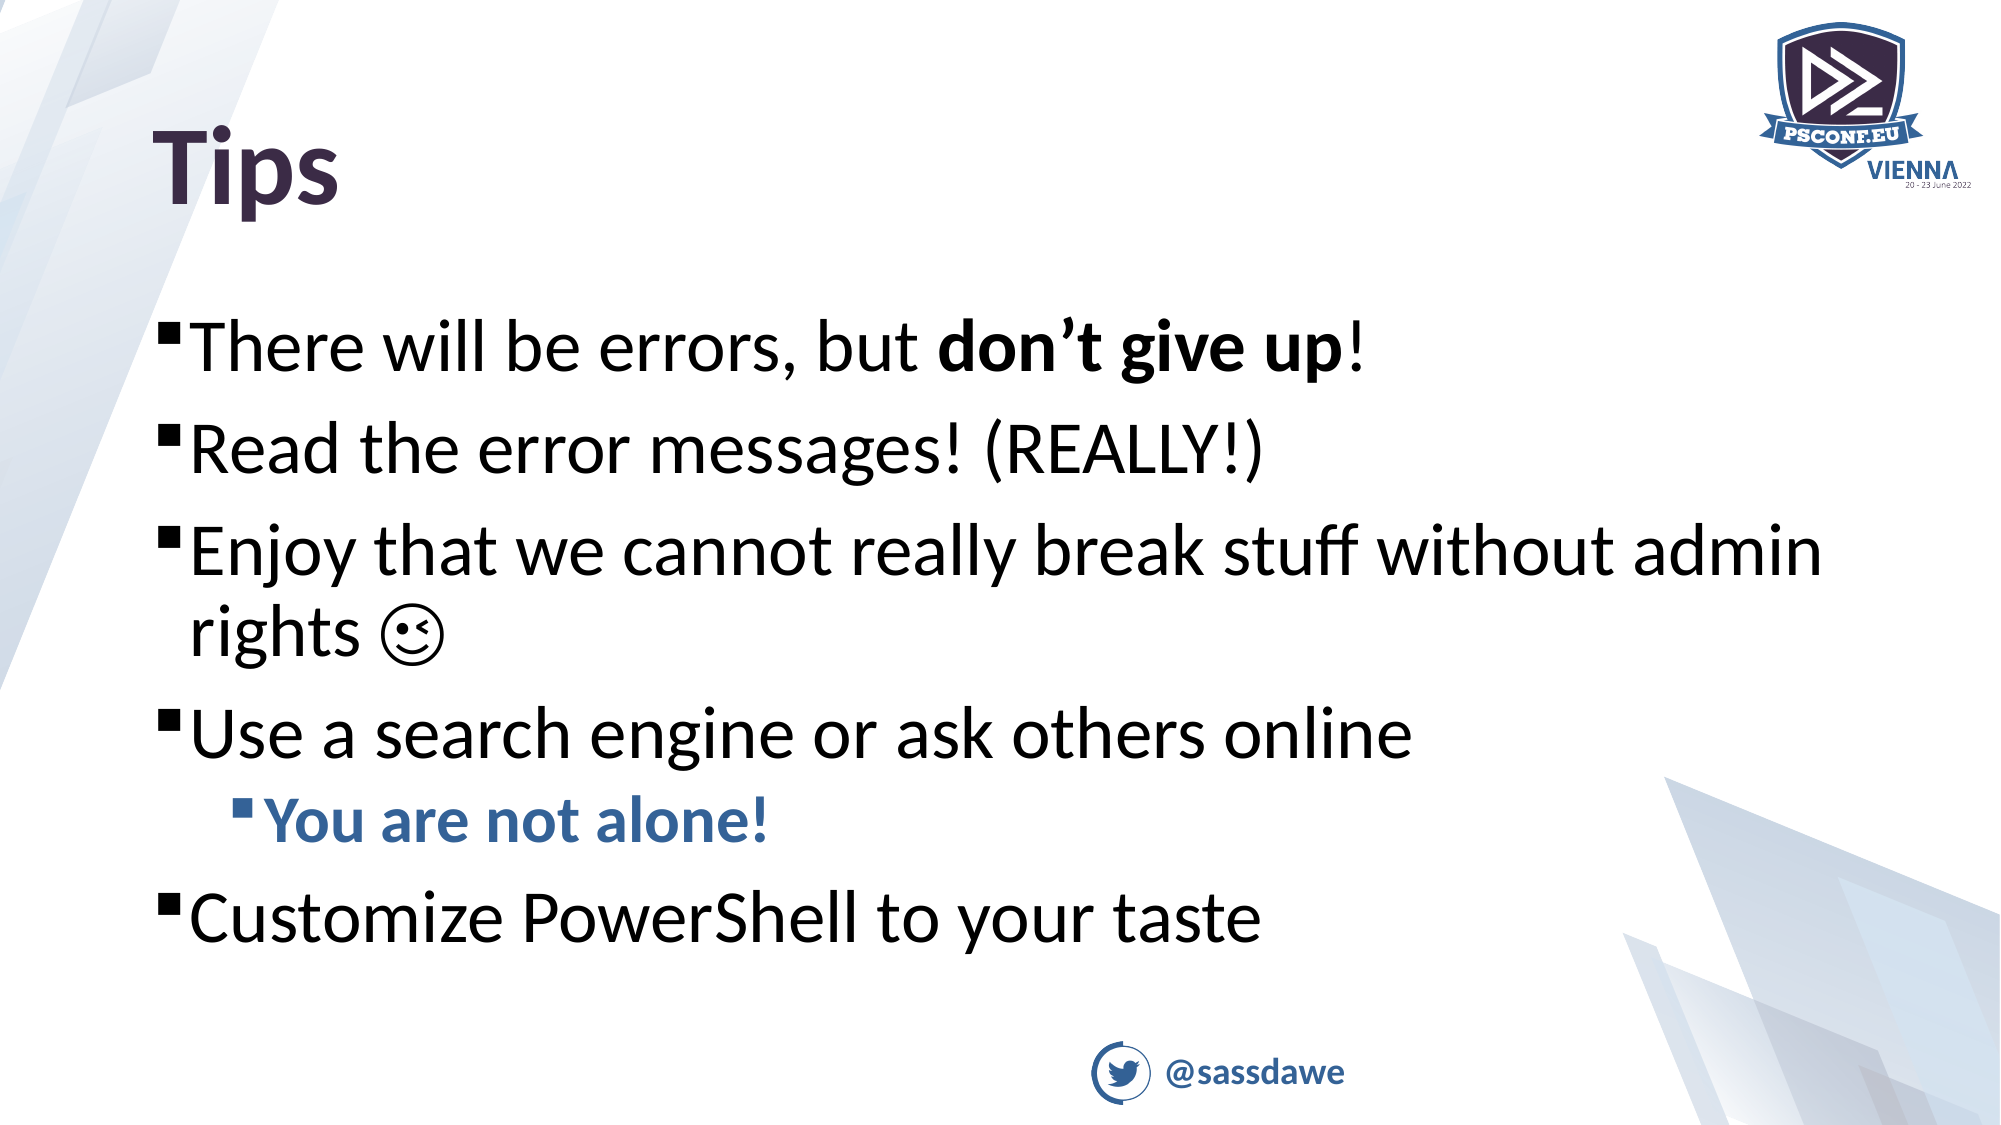

# Tips
There will be errors, but don’t give up!
Read the error messages! (REALLY!)
Enjoy that we cannot really break stuff without admin rights 😉
Use a search engine or ask others online
You are not alone!
Customize PowerShell to your taste